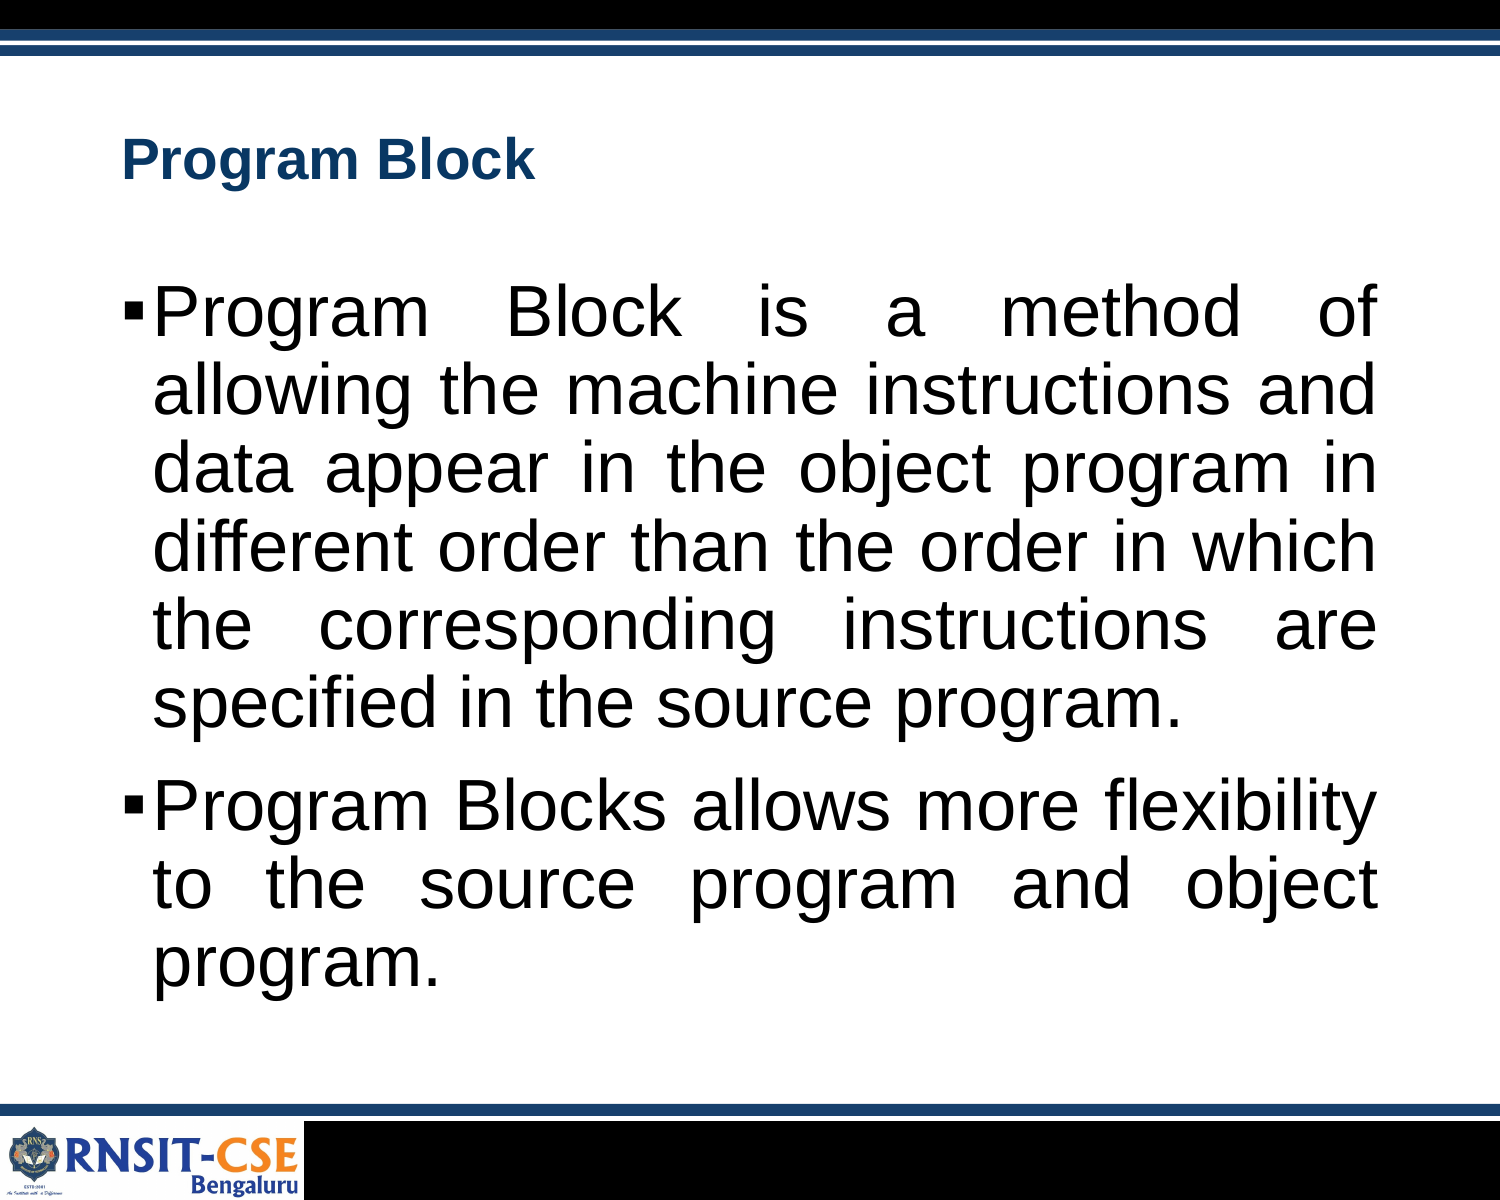

# Program Block
Program Block is a method of allowing the machine instructions and data appear in the object program in different order than the order in which the corresponding instructions are specified in the source program.
Program Blocks allows more flexibility to the source program and object program.